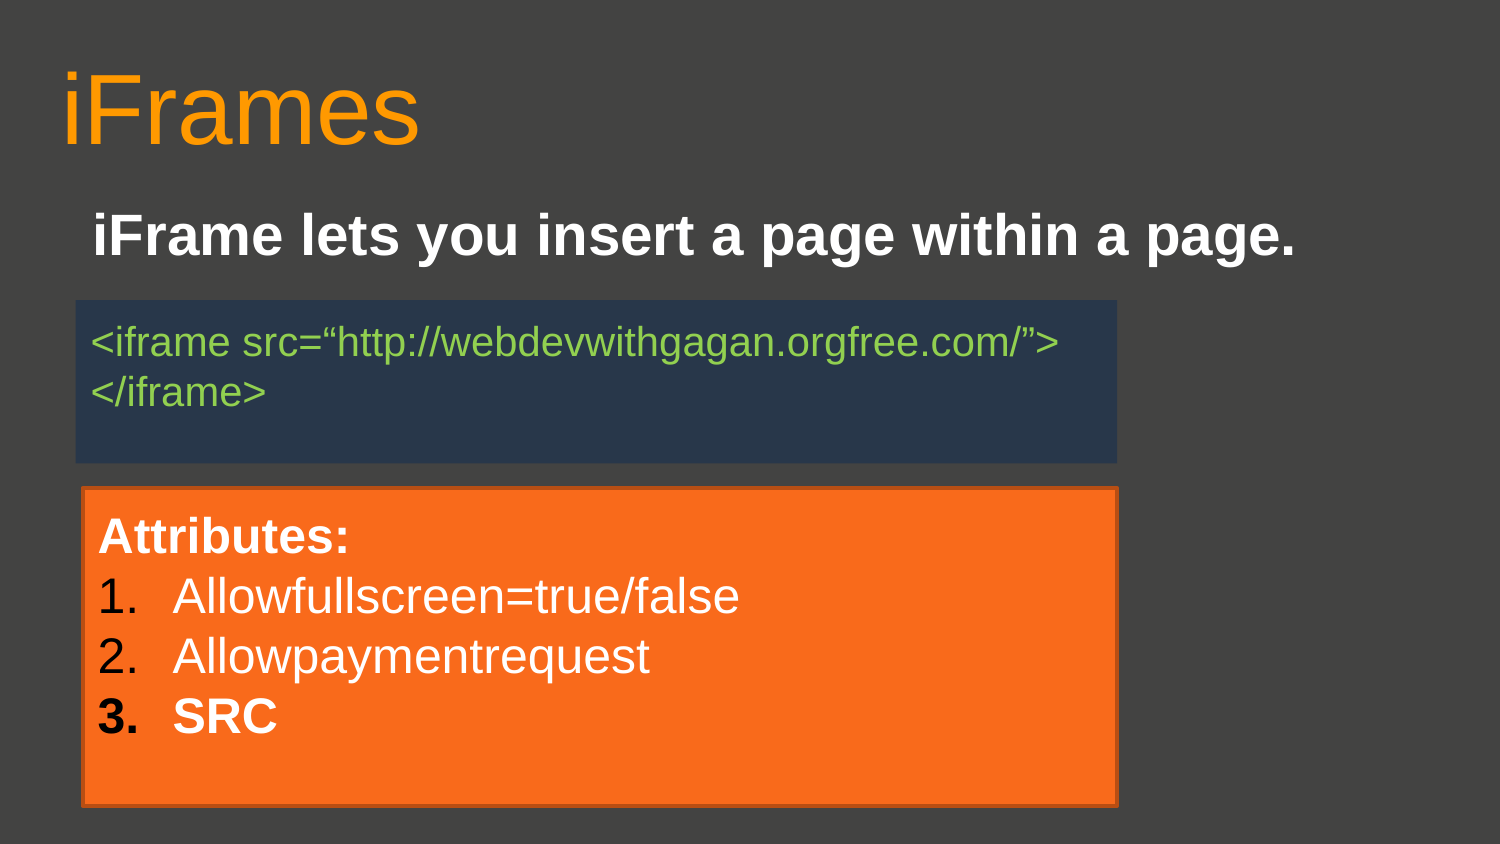

iFrames
iFrame lets you insert a page within a page.

<iframe src=“http://webdevwithgagan.orgfree.com/”>
</iframe>

Attributes:
Allowfullscreen=true/false
Allowpaymentrequest
SRC